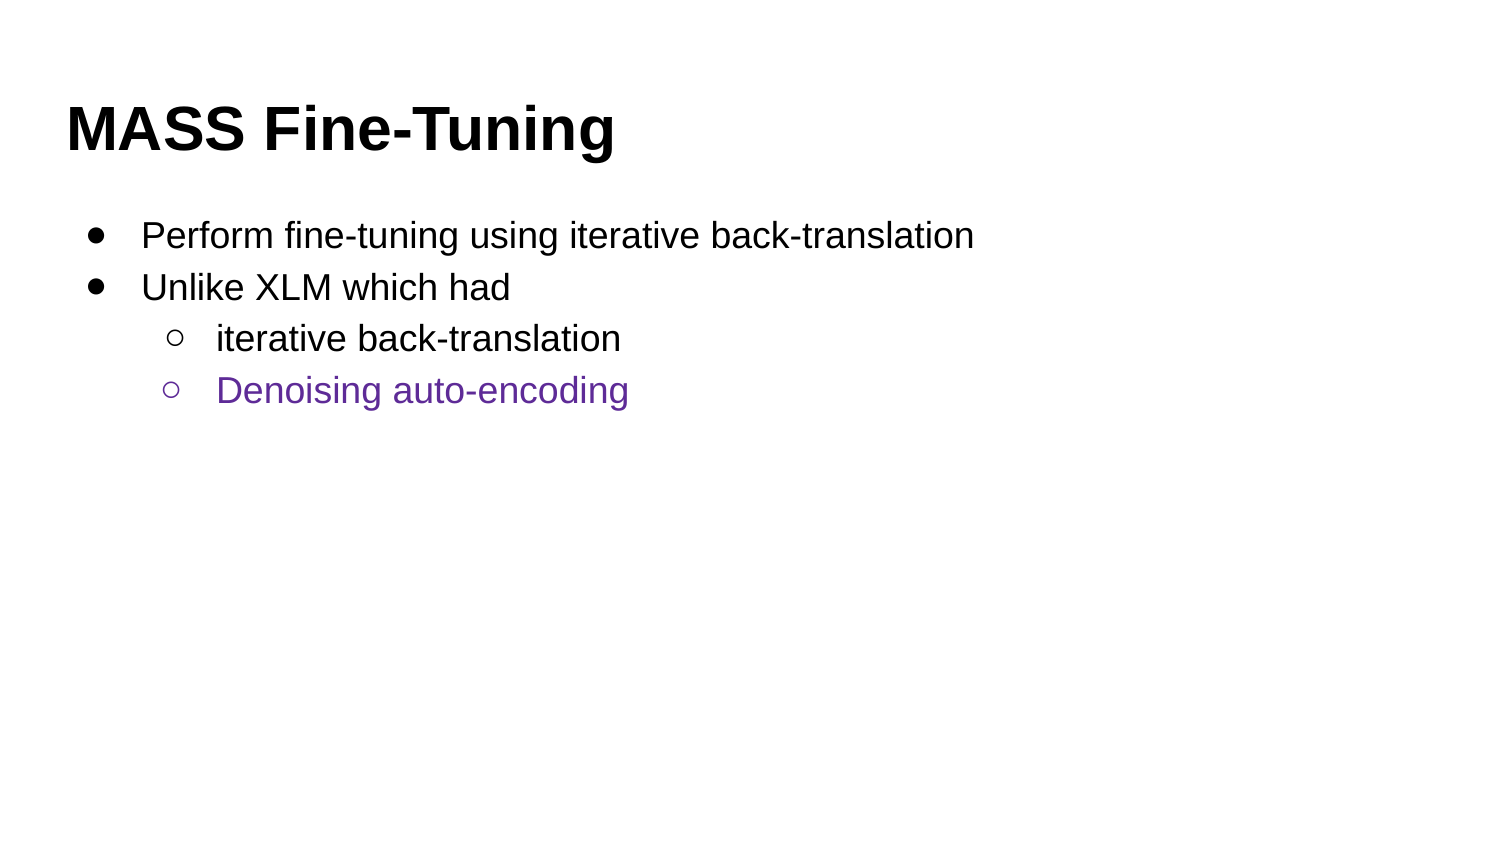

# MASS Fine-Tuning
Perform fine-tuning using iterative back-translation
Unlike XLM which had
iterative back-translation
Denoising auto-encoding